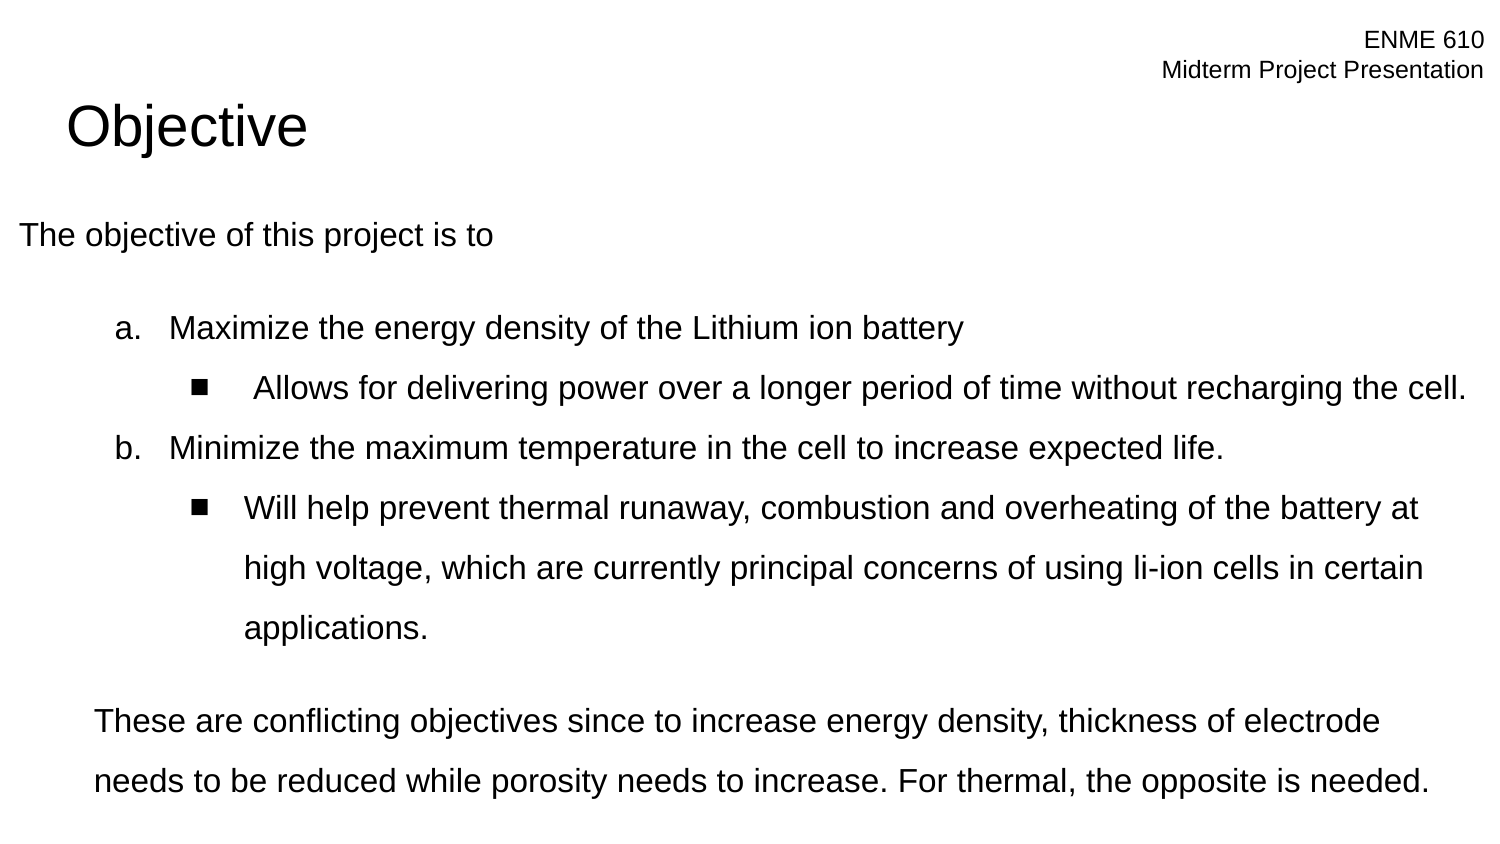

# Objective
The objective of this project is to
Maximize the energy density of the Lithium ion battery
 Allows for delivering power over a longer period of time without recharging the cell.
Minimize the maximum temperature in the cell to increase expected life.
Will help prevent thermal runaway, combustion and overheating of the battery at high voltage, which are currently principal concerns of using li-ion cells in certain applications.
These are conflicting objectives since to increase energy density, thickness of electrode needs to be reduced while porosity needs to increase. For thermal, the opposite is needed.